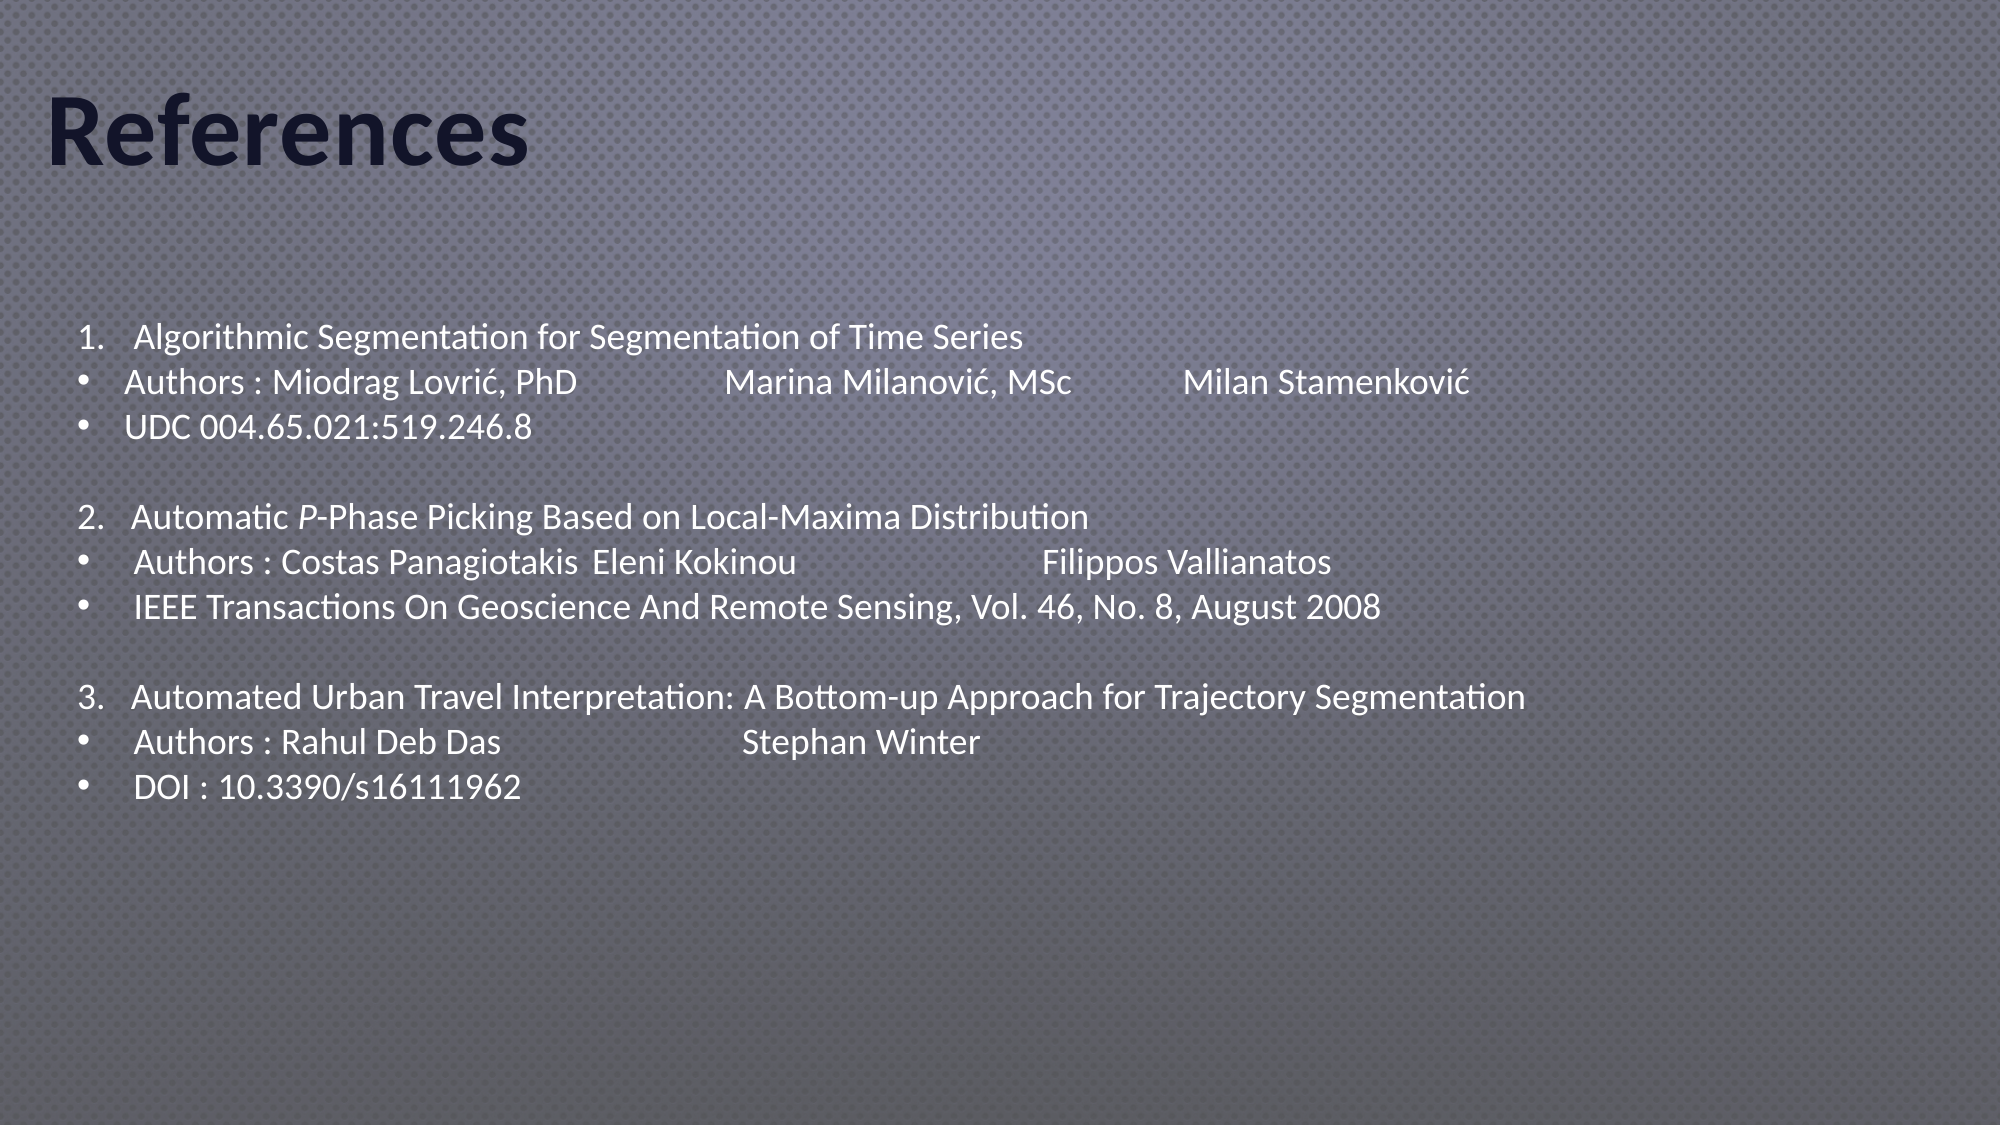

# References
Algorithmic Segmentation for Segmentation of Time Series
Authors : Miodrag Lovrić, PhD 	Marina Milanović, MSc	 Milan Stamenković
UDC 004.65.021:519.246.8

2.   Automatic P-Phase Picking Based on Local-Maxima Distribution
Authors : Costas Panagiotakis	 Eleni Kokinou		 Filippos Vallianatos
IEEE Transactions On Geoscience And Remote Sensing, Vol. 46, No. 8, August 2008

3.   Automated Urban Travel Interpretation: A Bottom-up Approach for Trajectory Segmentation
Authors : Rahul Deb Das 		 Stephan Winter
DOI : 10.3390/s16111962